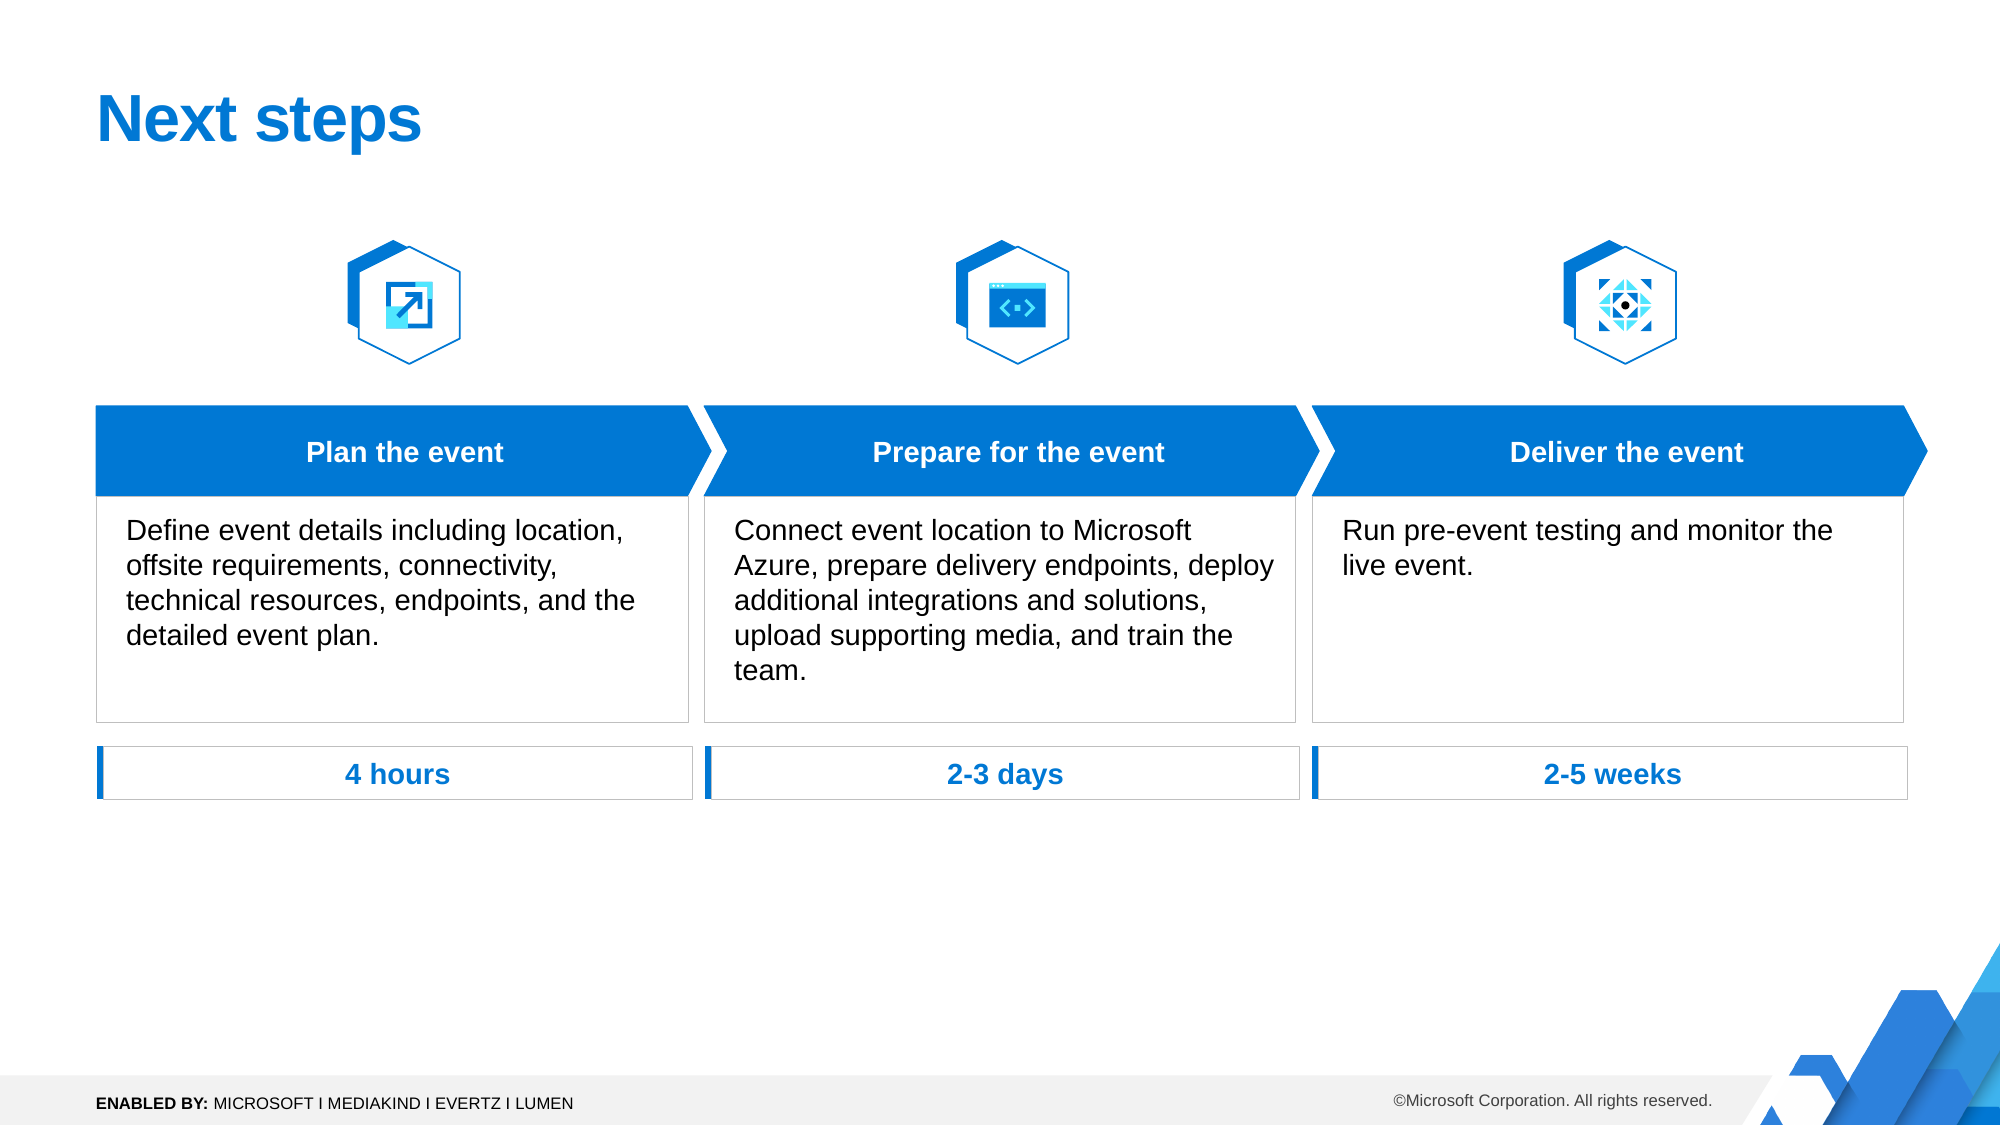

# Next steps

Plan the event
Prepare for the event
Deliver the event
Define event details including location, offsite requirements, connectivity, technical resources, endpoints, and the detailed event plan.
Connect event location to Microsoft Azure, prepare delivery endpoints, deploy additional integrations and solutions, upload supporting media, and train the team.
Run pre-event testing and monitor the
live event.
4 hours
2-3 days
2-5 weeks